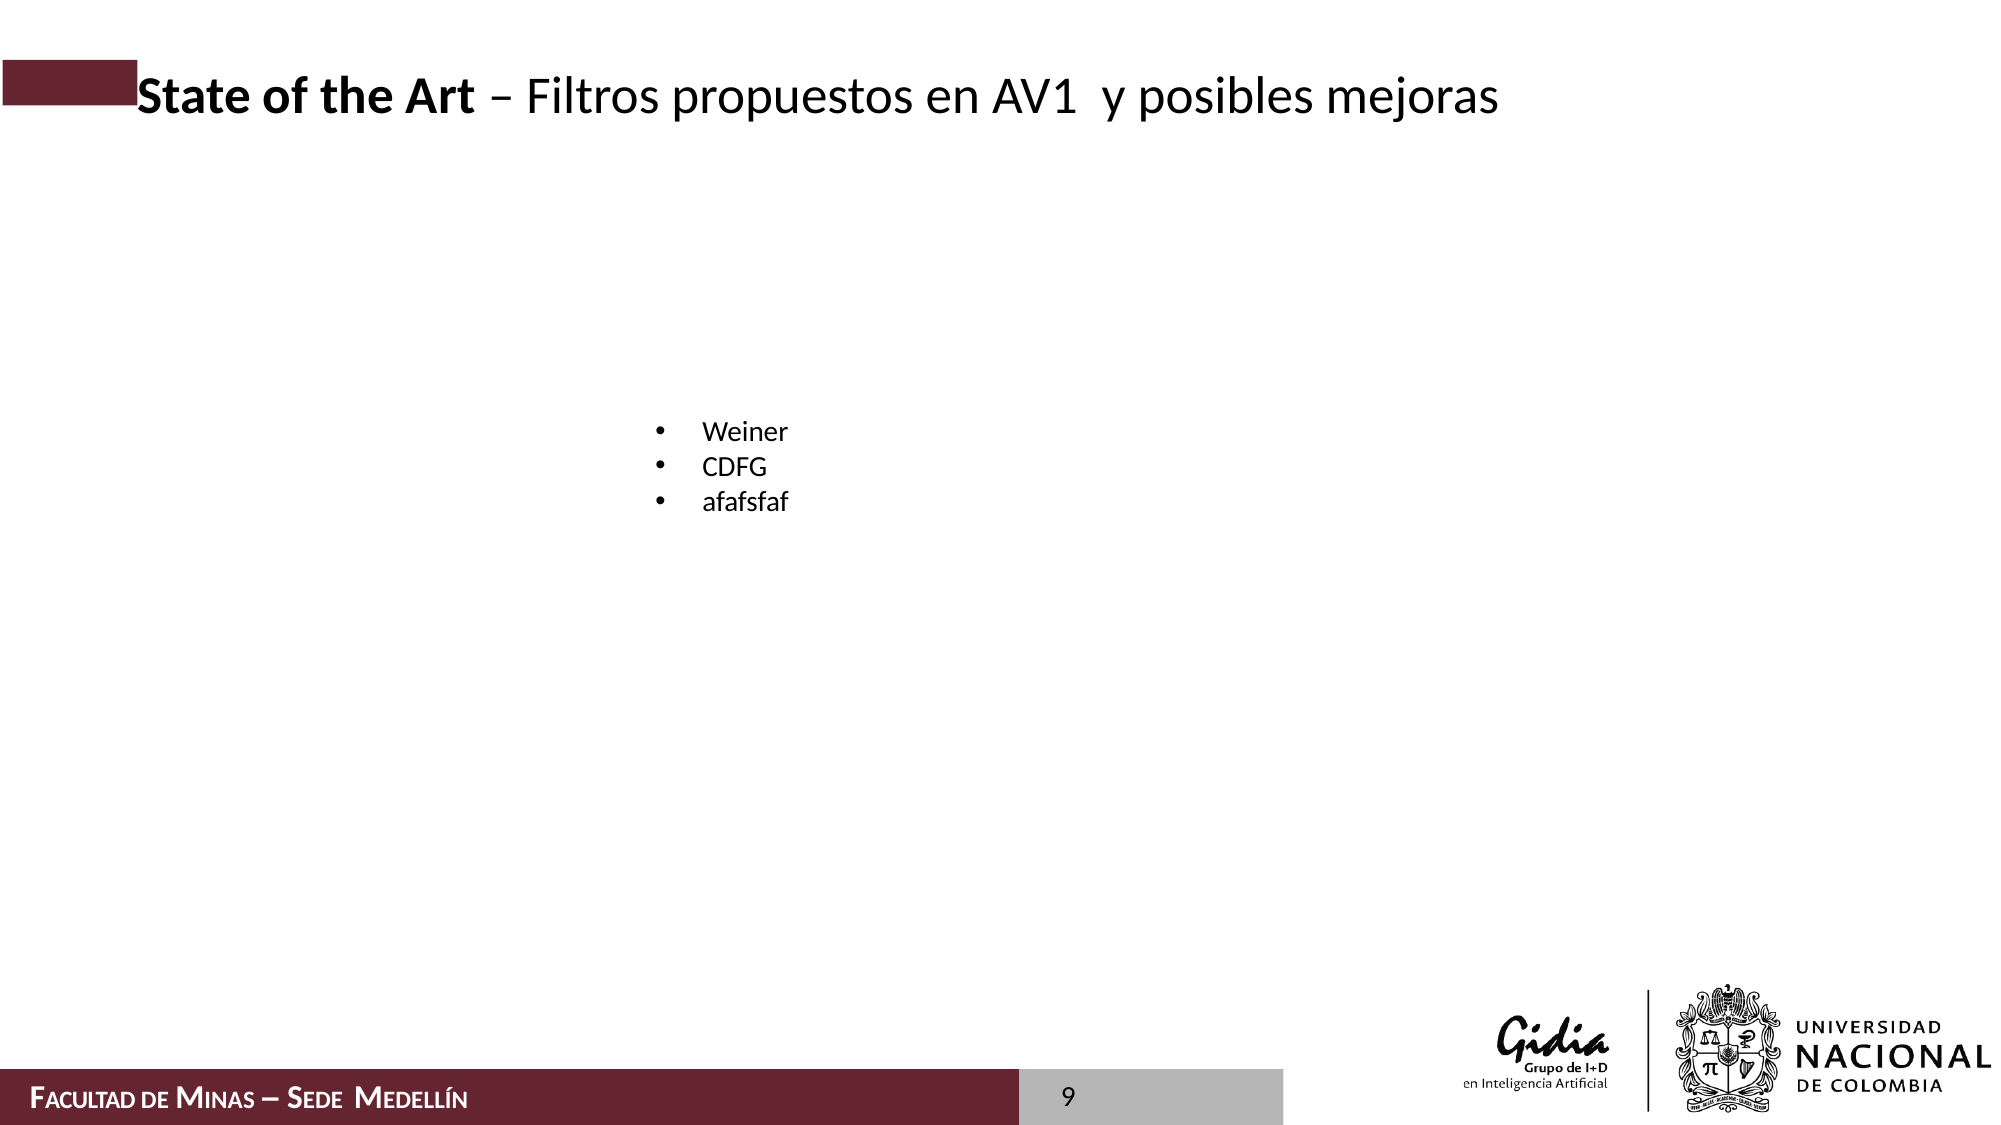

# State of the Art – Filtros propuestos en AV1  y posibles mejoras
Weiner
CDFG
afafsfaf
9